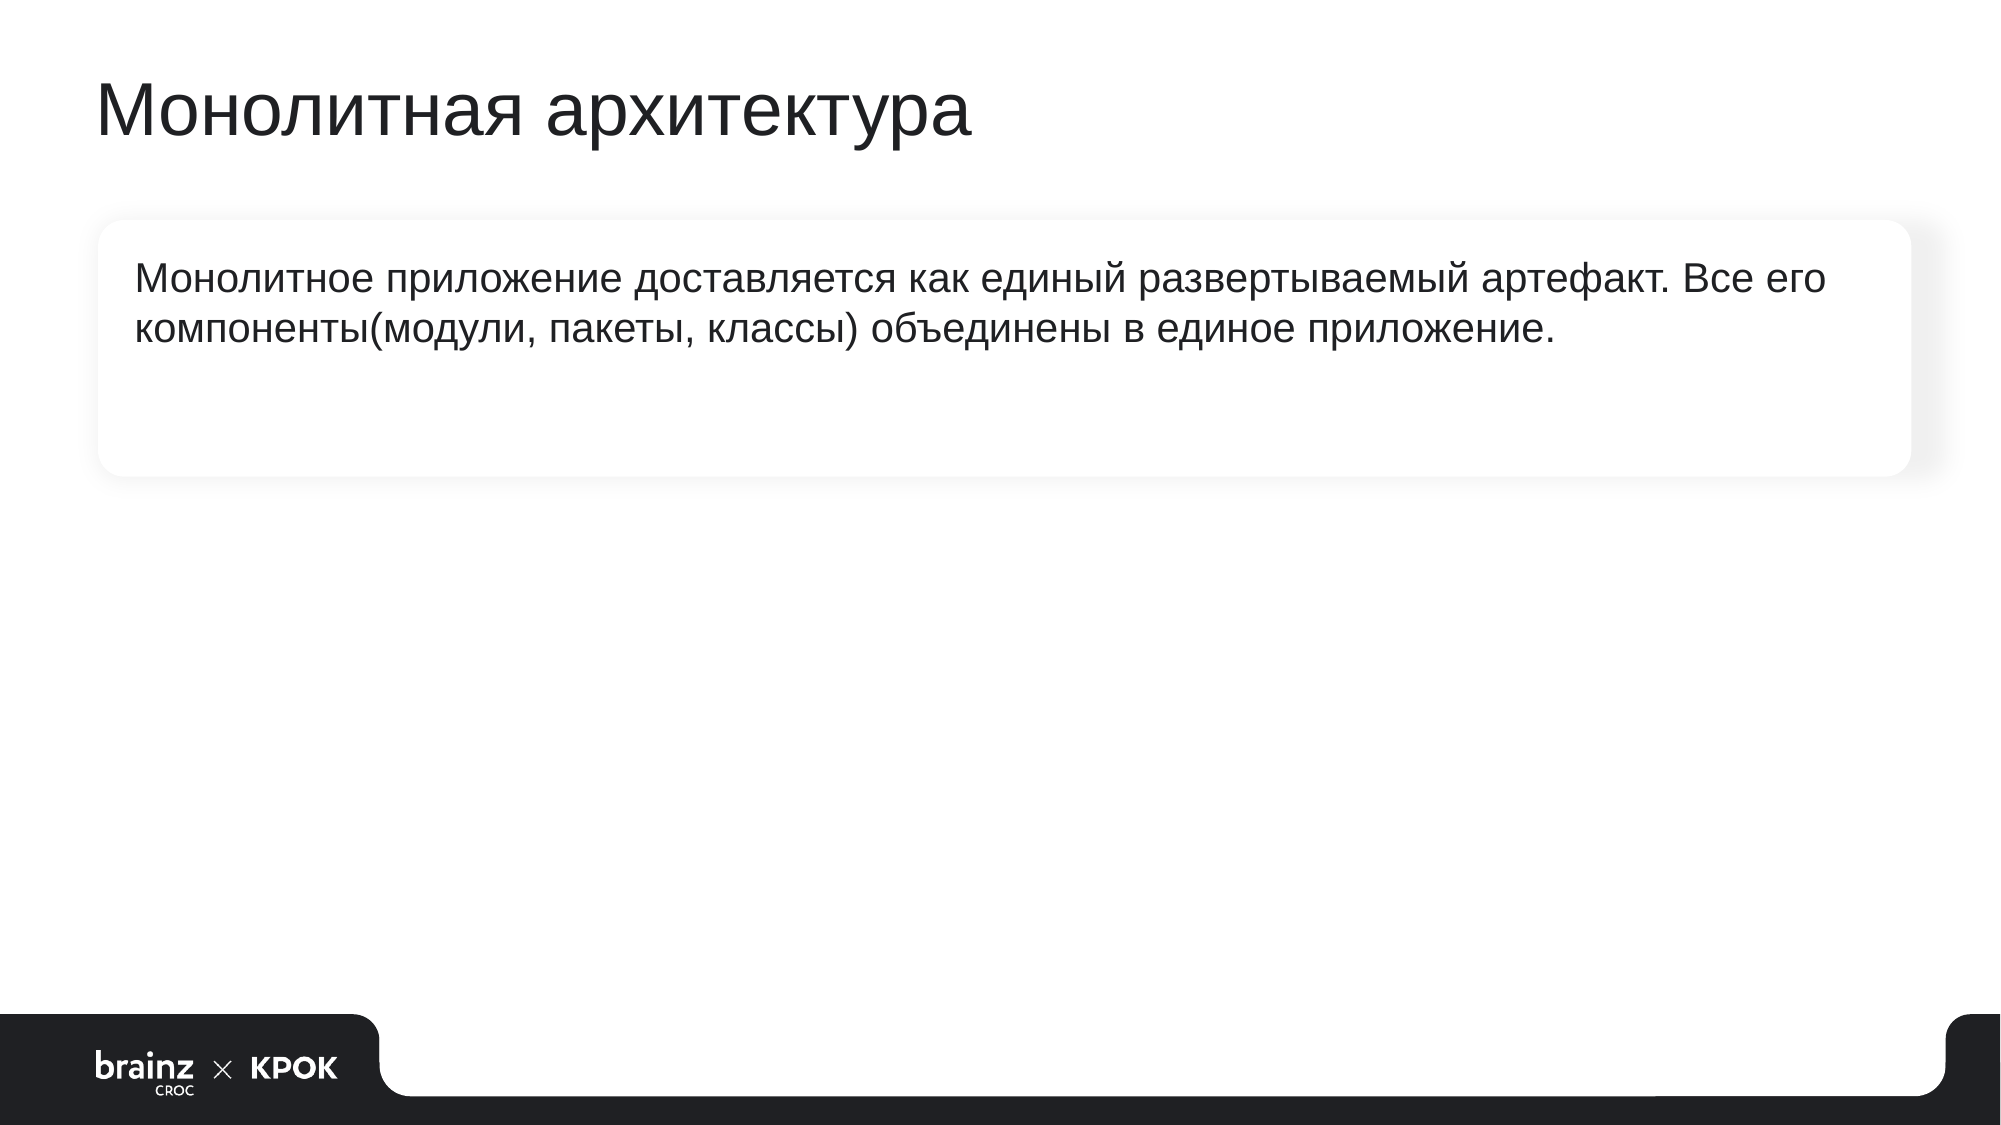

# Монолитная архитектура

Монолитное приложение доставляется как единый развертываемый артефакт. Все его компоненты(модули, пакеты, классы) объединены в единое приложение.